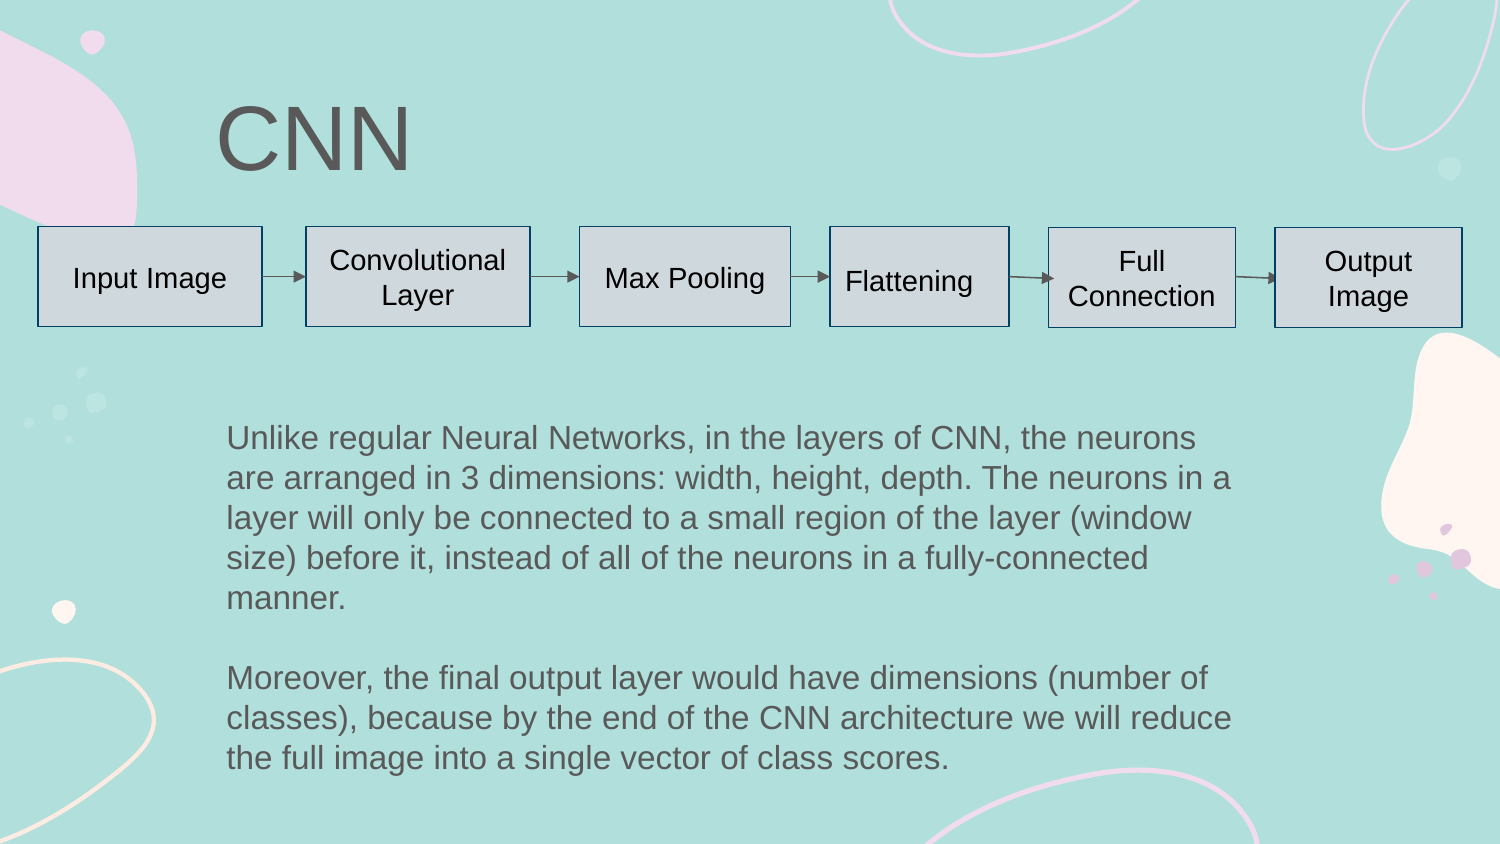

# CNN
Input Image
Convolutional Layer
Max Pooling
Flattening
Full Connection
Output Image
Unlike regular Neural Networks, in the layers of CNN, the neurons are arranged in 3 dimensions: width, height, depth. The neurons in a layer will only be connected to a small region of the layer (window size) before it, instead of all of the neurons in a fully-connected manner.

Moreover, the final output layer would have dimensions (number of classes), because by the end of the CNN architecture we will reduce the full image into a single vector of class scores.